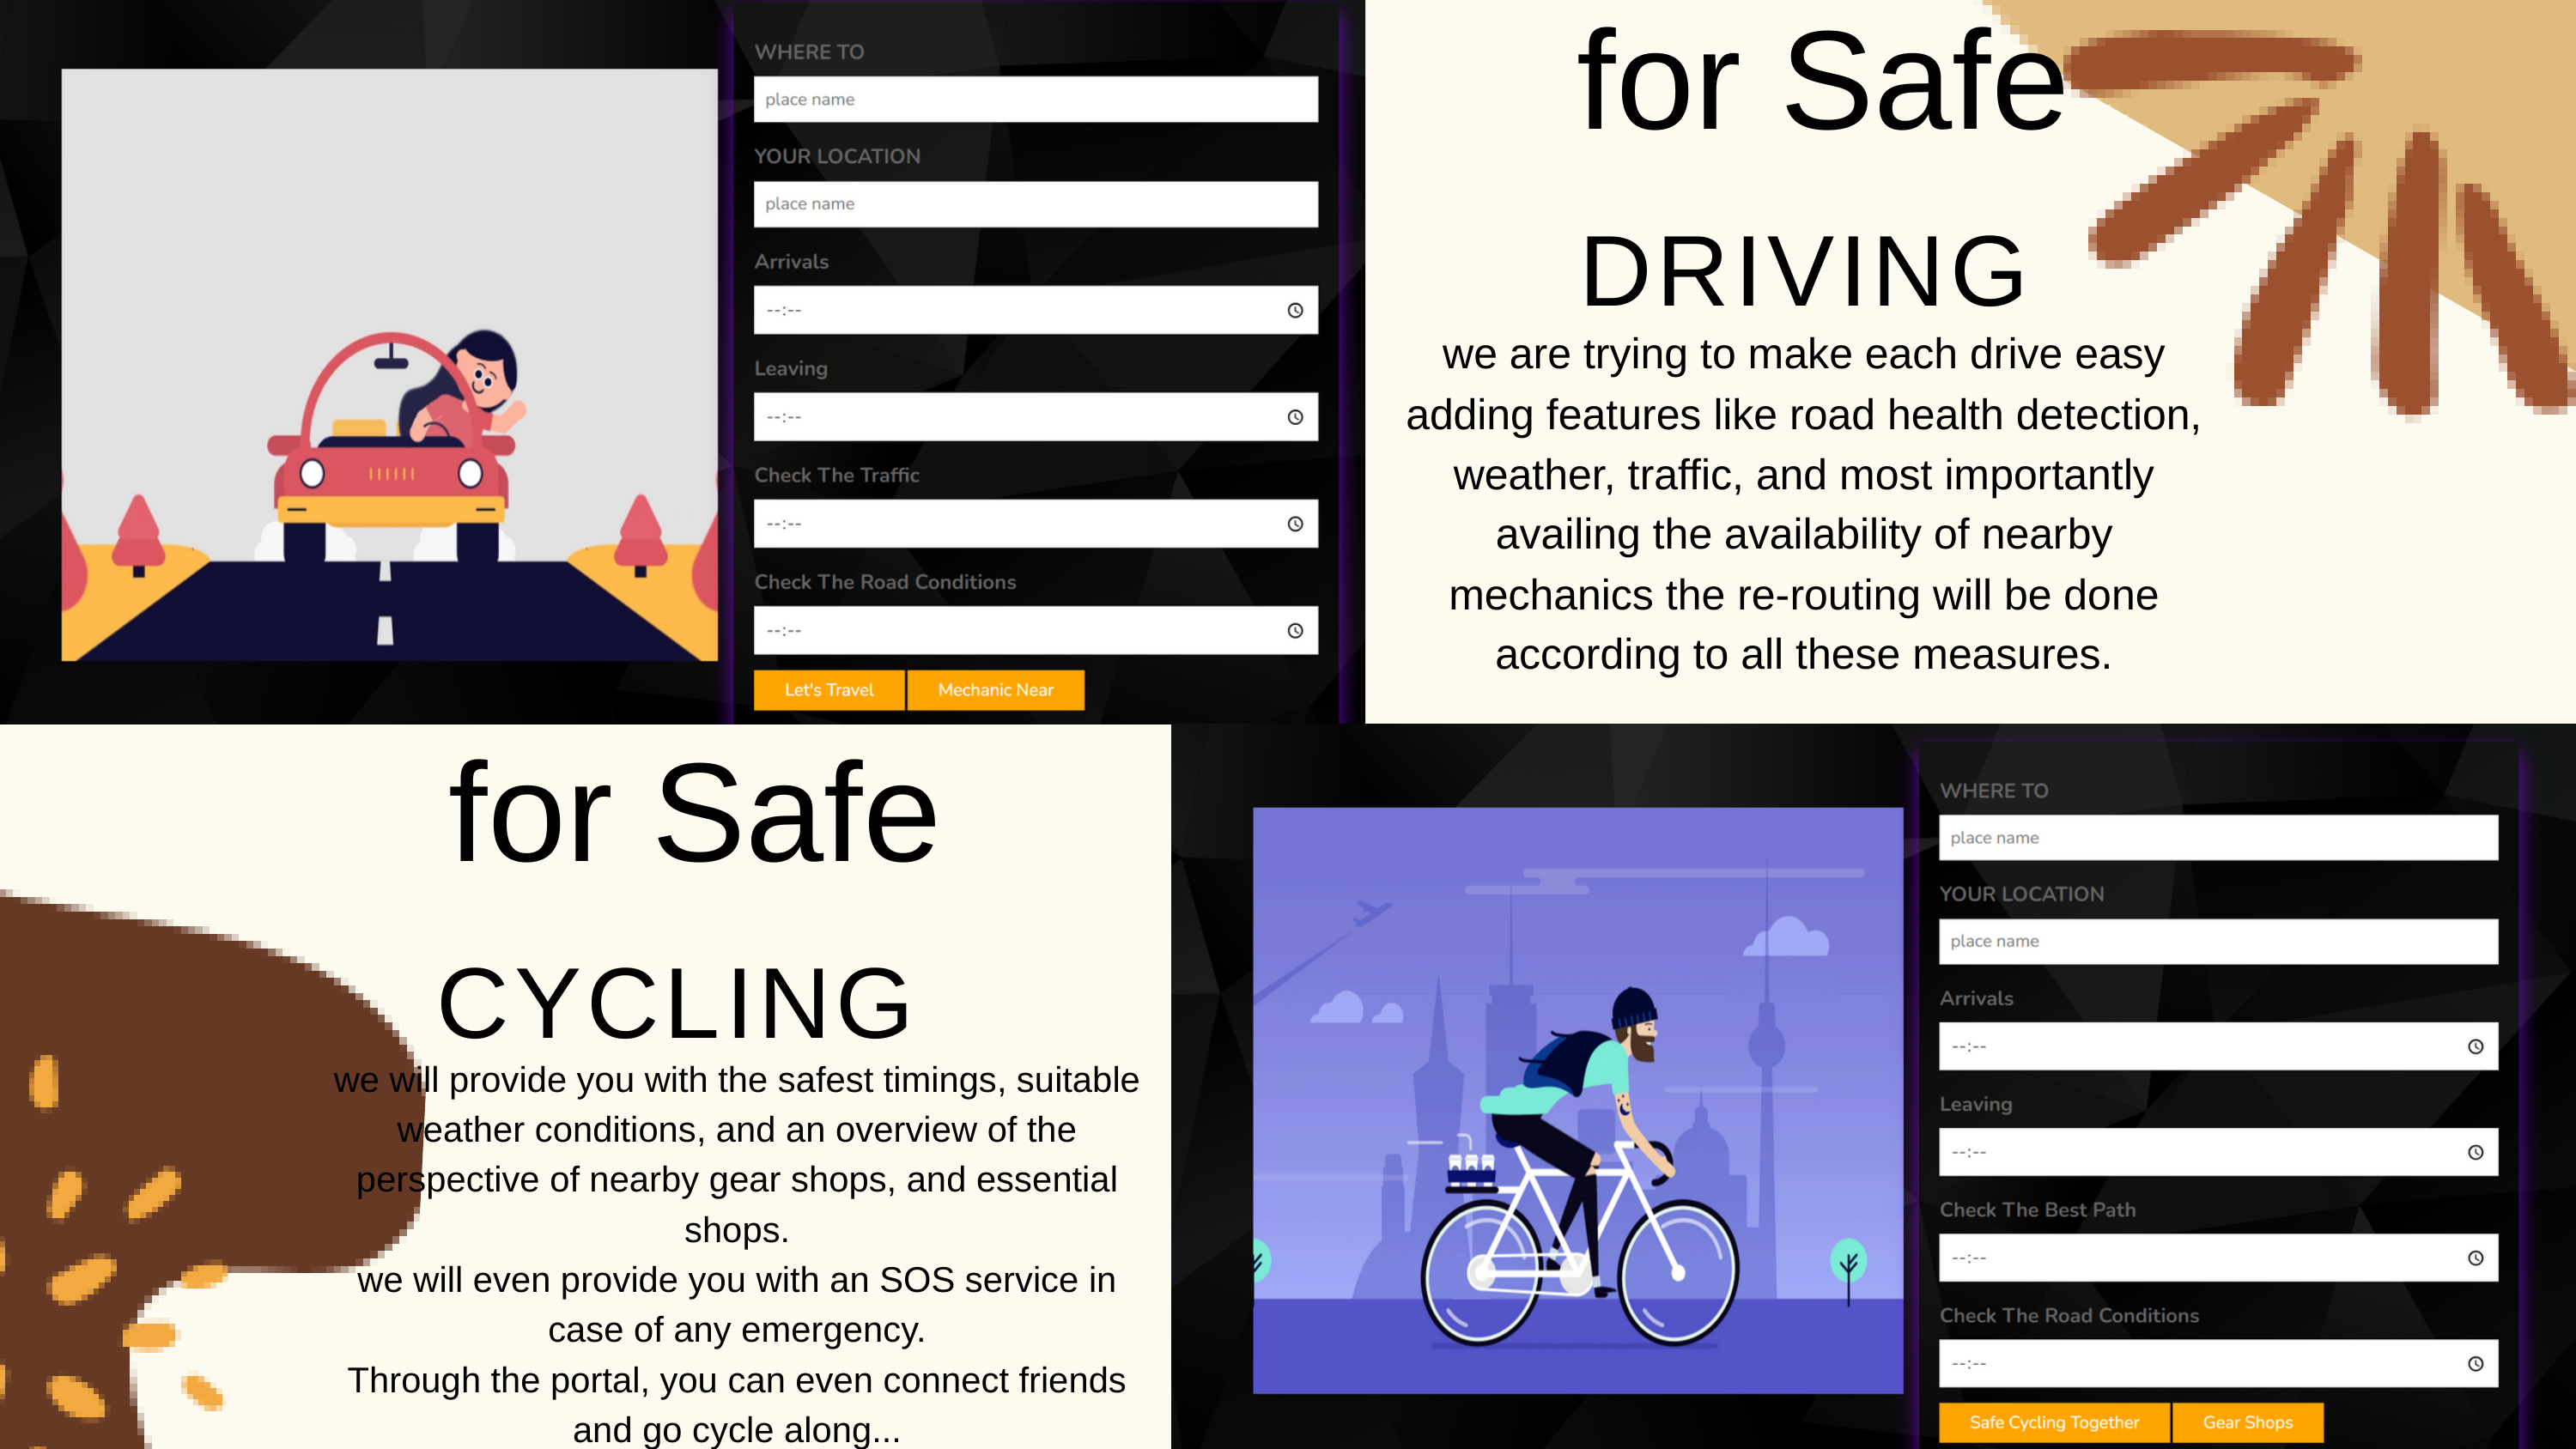

for Safe
DRIVING

we are trying to make each drive easy adding features like road health detection, weather, traffic, and most importantly availing the availability of nearby mechanics the re-routing will be done according to all these measures.

 for Safe
CYCLING

we will provide you with the safest timings, suitable weather conditions, and an overview of the perspective of nearby gear shops, and essential shops.
we will even provide you with an SOS service in case of any emergency.
Through the portal, you can even connect friends and go cycle along...